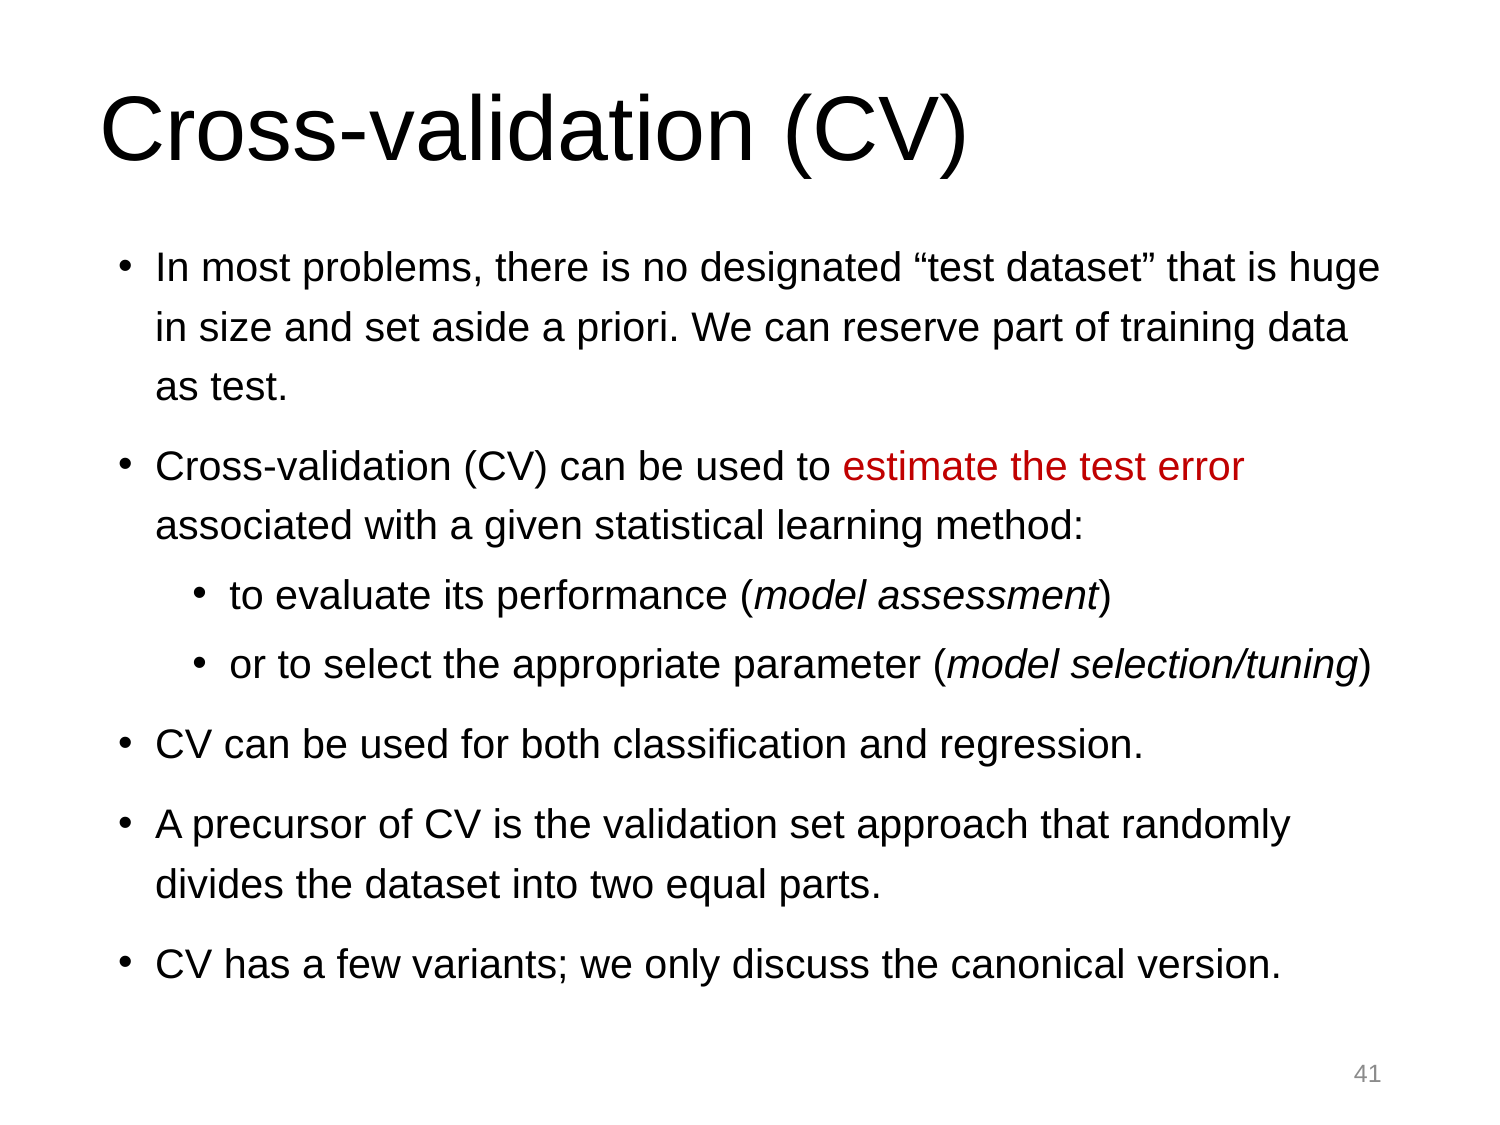

# Cross-validation (CV)
In most problems, there is no designated “test dataset” that is huge in size and set aside a priori. We can reserve part of training data as test.
Cross-validation (CV) can be used to estimate the test error associated with a given statistical learning method:
to evaluate its performance (model assessment)
or to select the appropriate parameter (model selection/tuning)
CV can be used for both classification and regression.
A precursor of CV is the validation set approach that randomly divides the dataset into two equal parts.
CV has a few variants; we only discuss the canonical version.

41